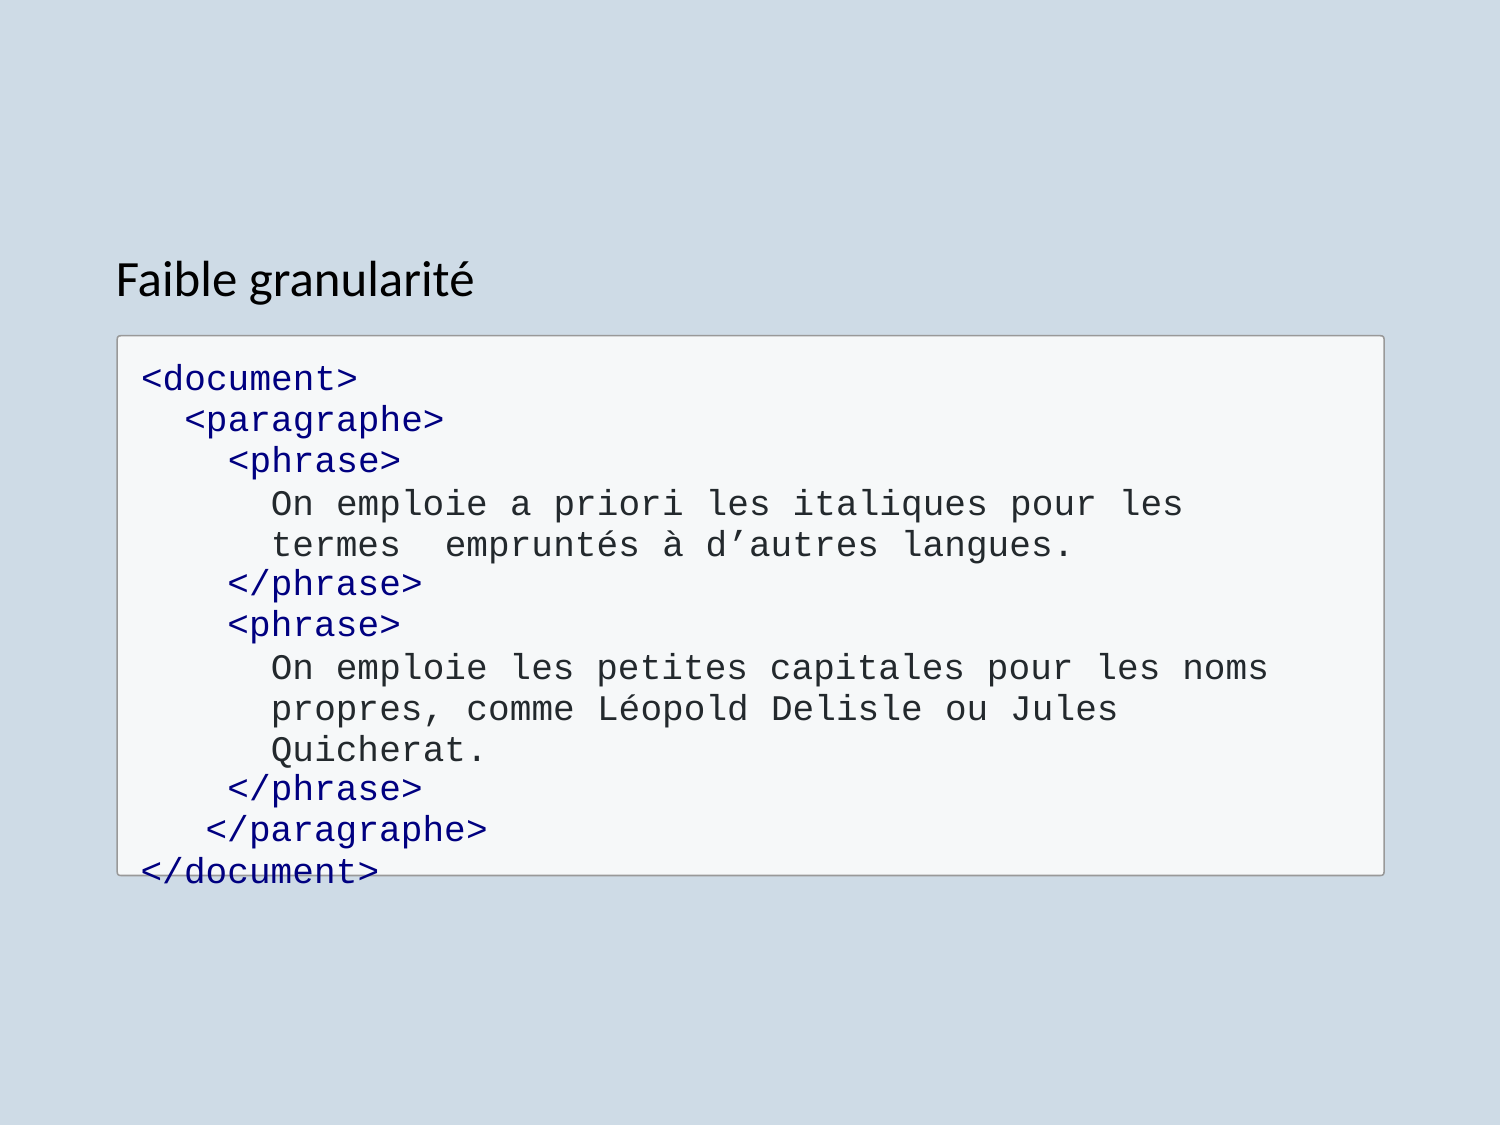

# Faible granularité

<document>
<paragraphe>
<phrase>
On emploie a priori les italiques pour les termes  empruntés à d’autres langues.
</phrase>
<phrase>
On emploie les petites capitales pour les noms  propres, comme Léopold Delisle ou Jules Quicherat.
</phrase>
</paragraphe>
</document>